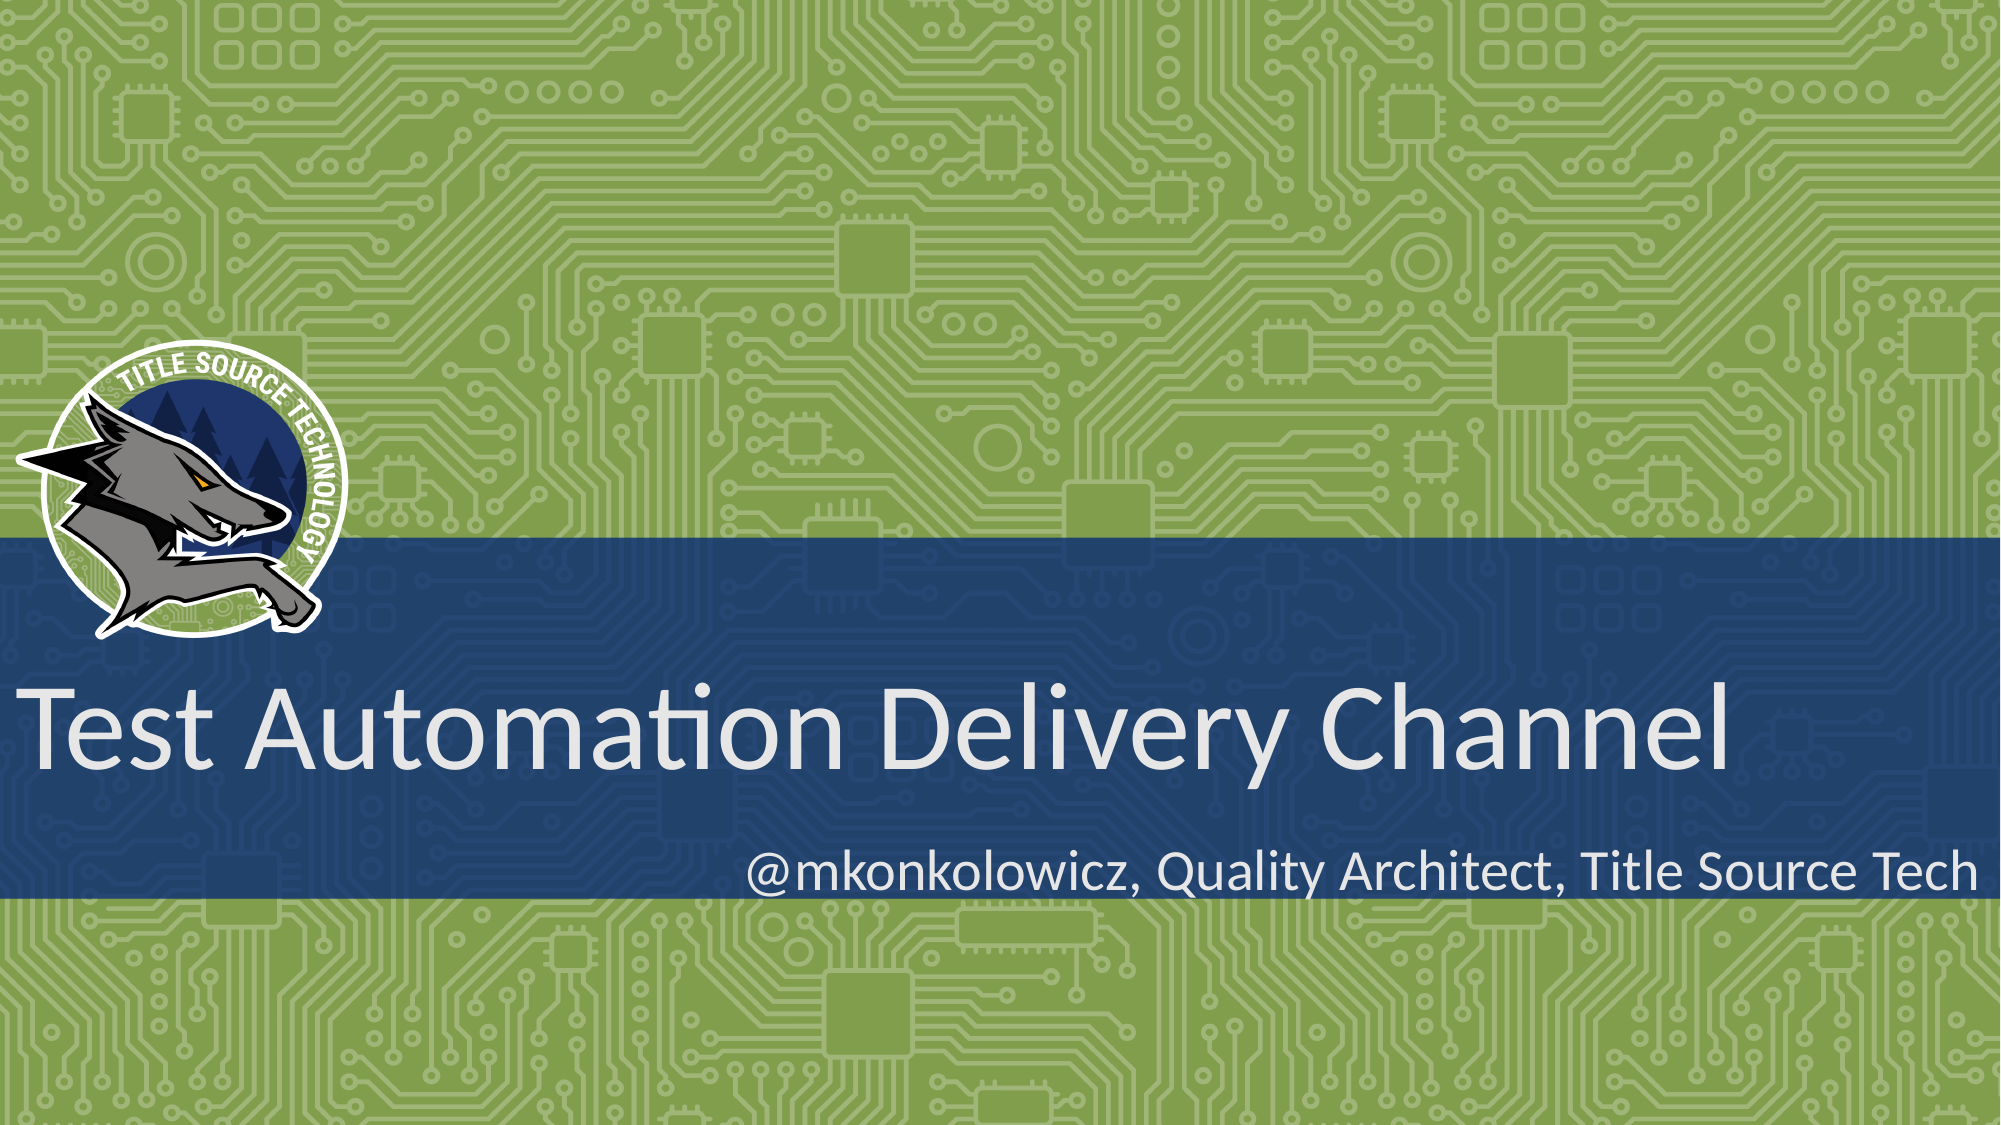

# Test Automation Delivery Channel
@mkonkolowicz, Quality Architect, Title Source Tech